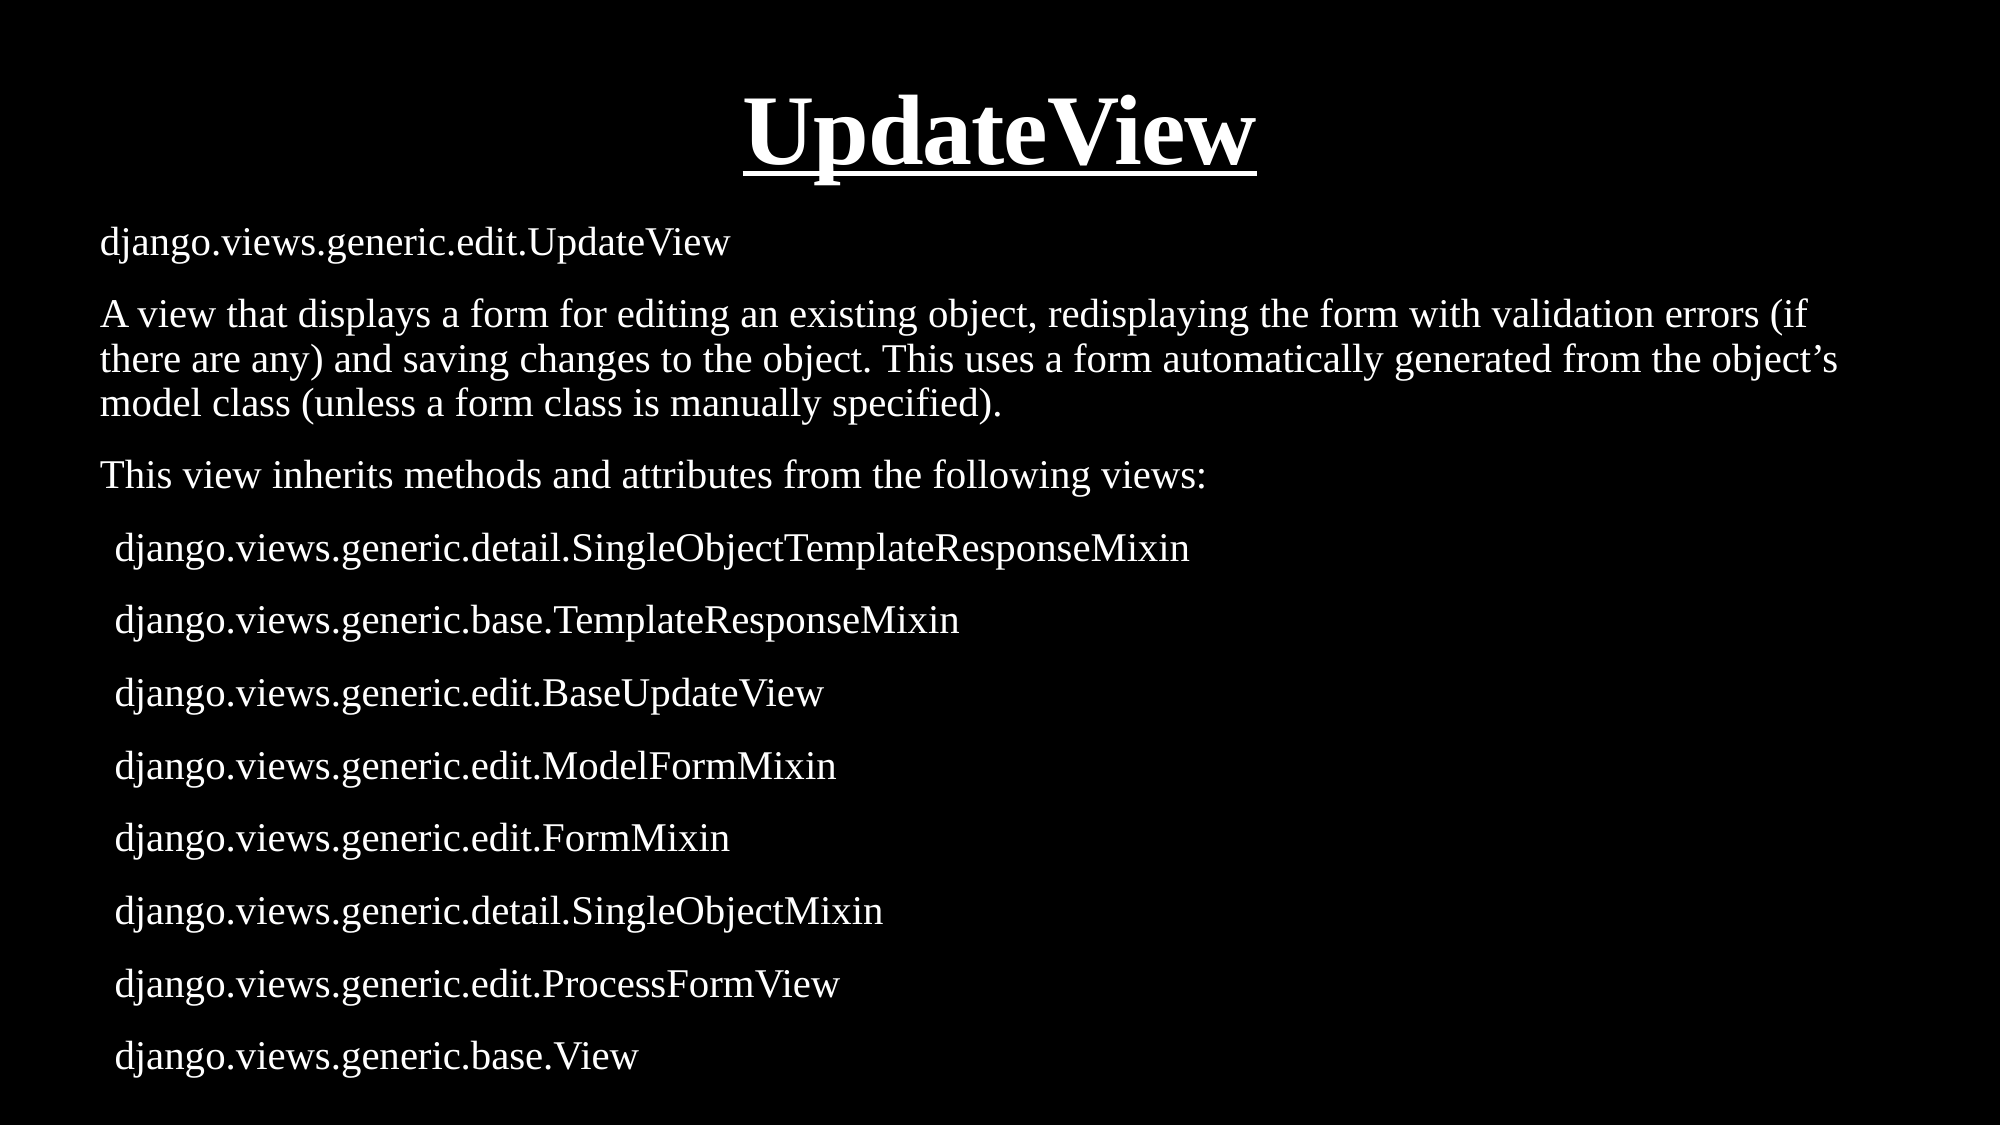

# UpdateView
django.views.generic.edit.UpdateView
A view that displays a form for editing an existing object, redisplaying the form with validation errors (if there are any) and saving changes to the object. This uses a form automatically generated from the object’s model class (unless a form class is manually specified).
This view inherits methods and attributes from the following views:
django.views.generic.detail.SingleObjectTemplateResponseMixin
django.views.generic.base.TemplateResponseMixin
django.views.generic.edit.BaseUpdateView
django.views.generic.edit.ModelFormMixin
django.views.generic.edit.FormMixin
django.views.generic.detail.SingleObjectMixin
django.views.generic.edit.ProcessFormView
django.views.generic.base.View